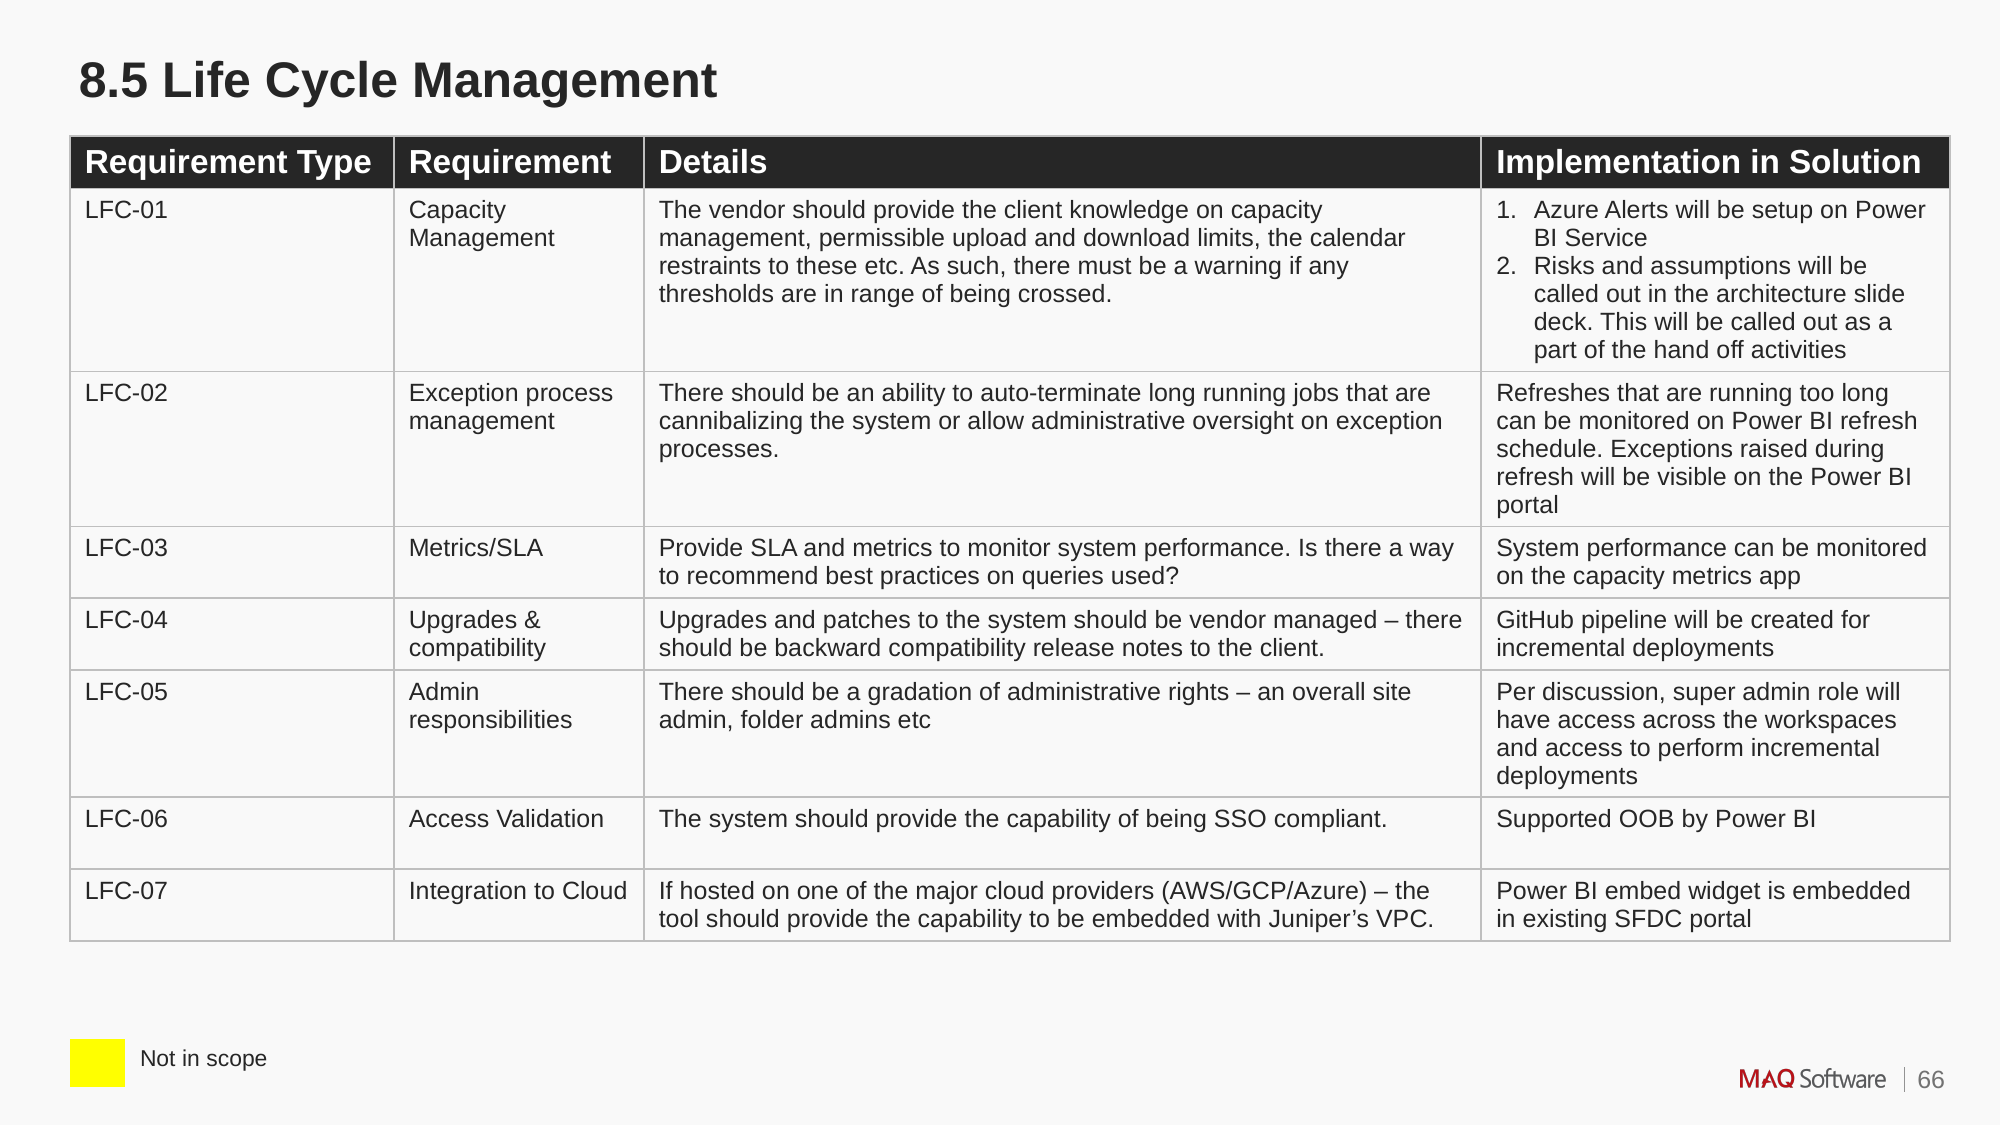

8.5 Life Cycle Management
| Requirement Type | Requirement | Details | Implementation in Solution |
| --- | --- | --- | --- |
| LFC-01 | Capacity Management | The vendor should provide the client knowledge on capacity management, permissible upload and download limits, the calendar restraints to these etc. As such, there must be a warning if any thresholds are in range of being crossed. | Azure Alerts will be setup on Power BI Service Risks and assumptions will be called out in the architecture slide deck. This will be called out as a part of the hand off activities |
| LFC-02 | Exception process management | There should be an ability to auto-terminate long running jobs that are cannibalizing the system or allow administrative oversight on exception processes. | Refreshes that are running too long can be monitored on Power BI refresh schedule. Exceptions raised during refresh will be visible on the Power BI portal |
| LFC-03 | Metrics/SLA | Provide SLA and metrics to monitor system performance. Is there a way to recommend best practices on queries used? | System performance can be monitored on the capacity metrics app |
| LFC-04 | Upgrades & compatibility | Upgrades and patches to the system should be vendor managed – there should be backward compatibility release notes to the client. | GitHub pipeline will be created for incremental deployments |
| LFC-05 | Admin responsibilities | There should be a gradation of administrative rights – an overall site admin, folder admins etc | Per discussion, super admin role will have access across the workspaces and access to perform incremental deployments |
| LFC-06 | Access Validation | The system should provide the capability of being SSO compliant. | Supported OOB by Power BI |
| LFC-07 | Integration to Cloud | If hosted on one of the major cloud providers (AWS/GCP/Azure) – the tool should provide the capability to be embedded with Juniper’s VPC. | Power BI embed widget is embedded in existing SFDC portal |
|  | Not in scope |
| --- | --- |
66